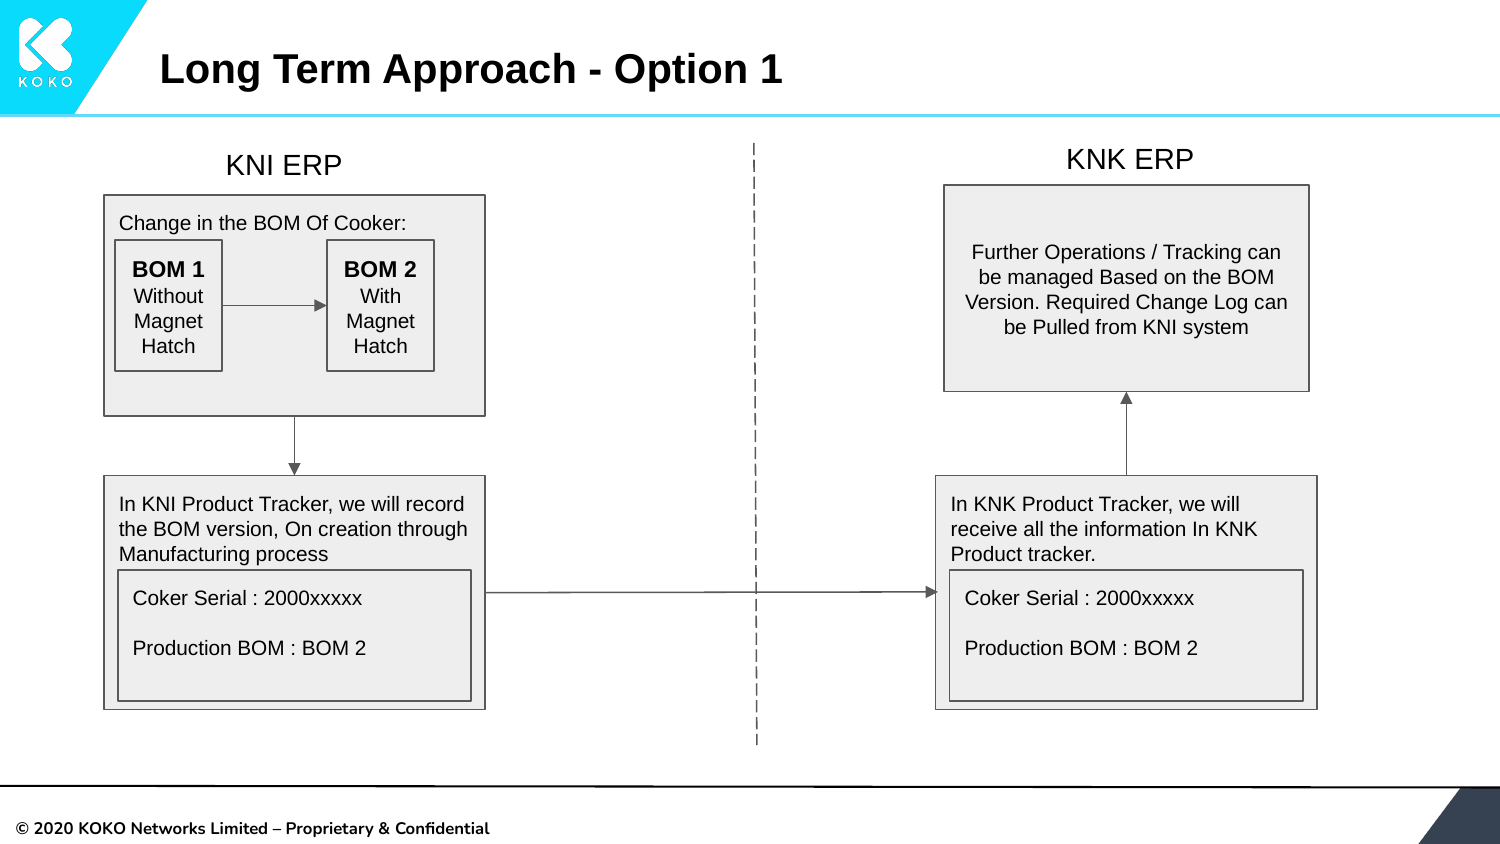

Long Term Approach - Option 1
KNK ERP
KNI ERP
Further Operations / Tracking can be managed Based on the BOM Version. Required Change Log can be Pulled from KNI system
Change in the BOM Of Cooker:

BOM 1
Without Magnet Hatch
BOM 2
With Magnet Hatch
In KNI Product Tracker, we will record the BOM version, On creation through Manufacturing process
In KNK Product Tracker, we will receive all the information In KNK Product tracker.
Coker Serial : 2000xxxxx

Production BOM : BOM 2

Coker Serial : 2000xxxxx

Production BOM : BOM 2

15